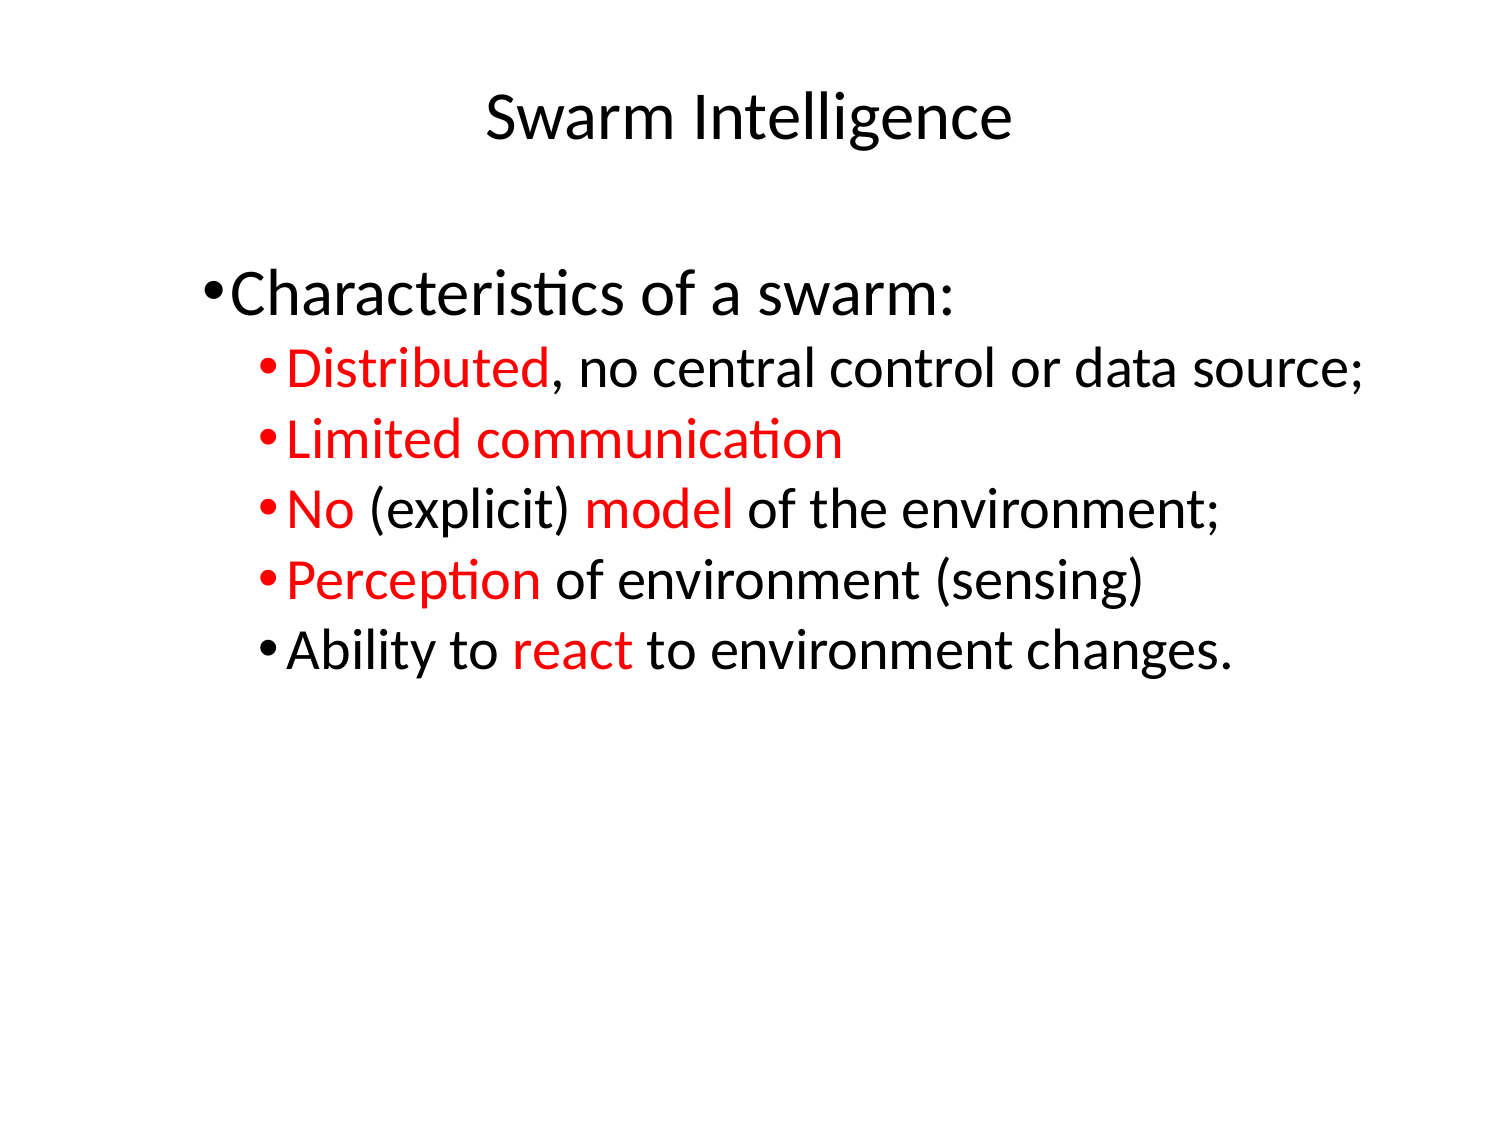

# Swarm Intelligence
Characteristics of a swarm:
Distributed, no central control or data source;
Limited communication
No (explicit) model of the environment;
Perception of environment (sensing)
Ability to react to environment changes.

3